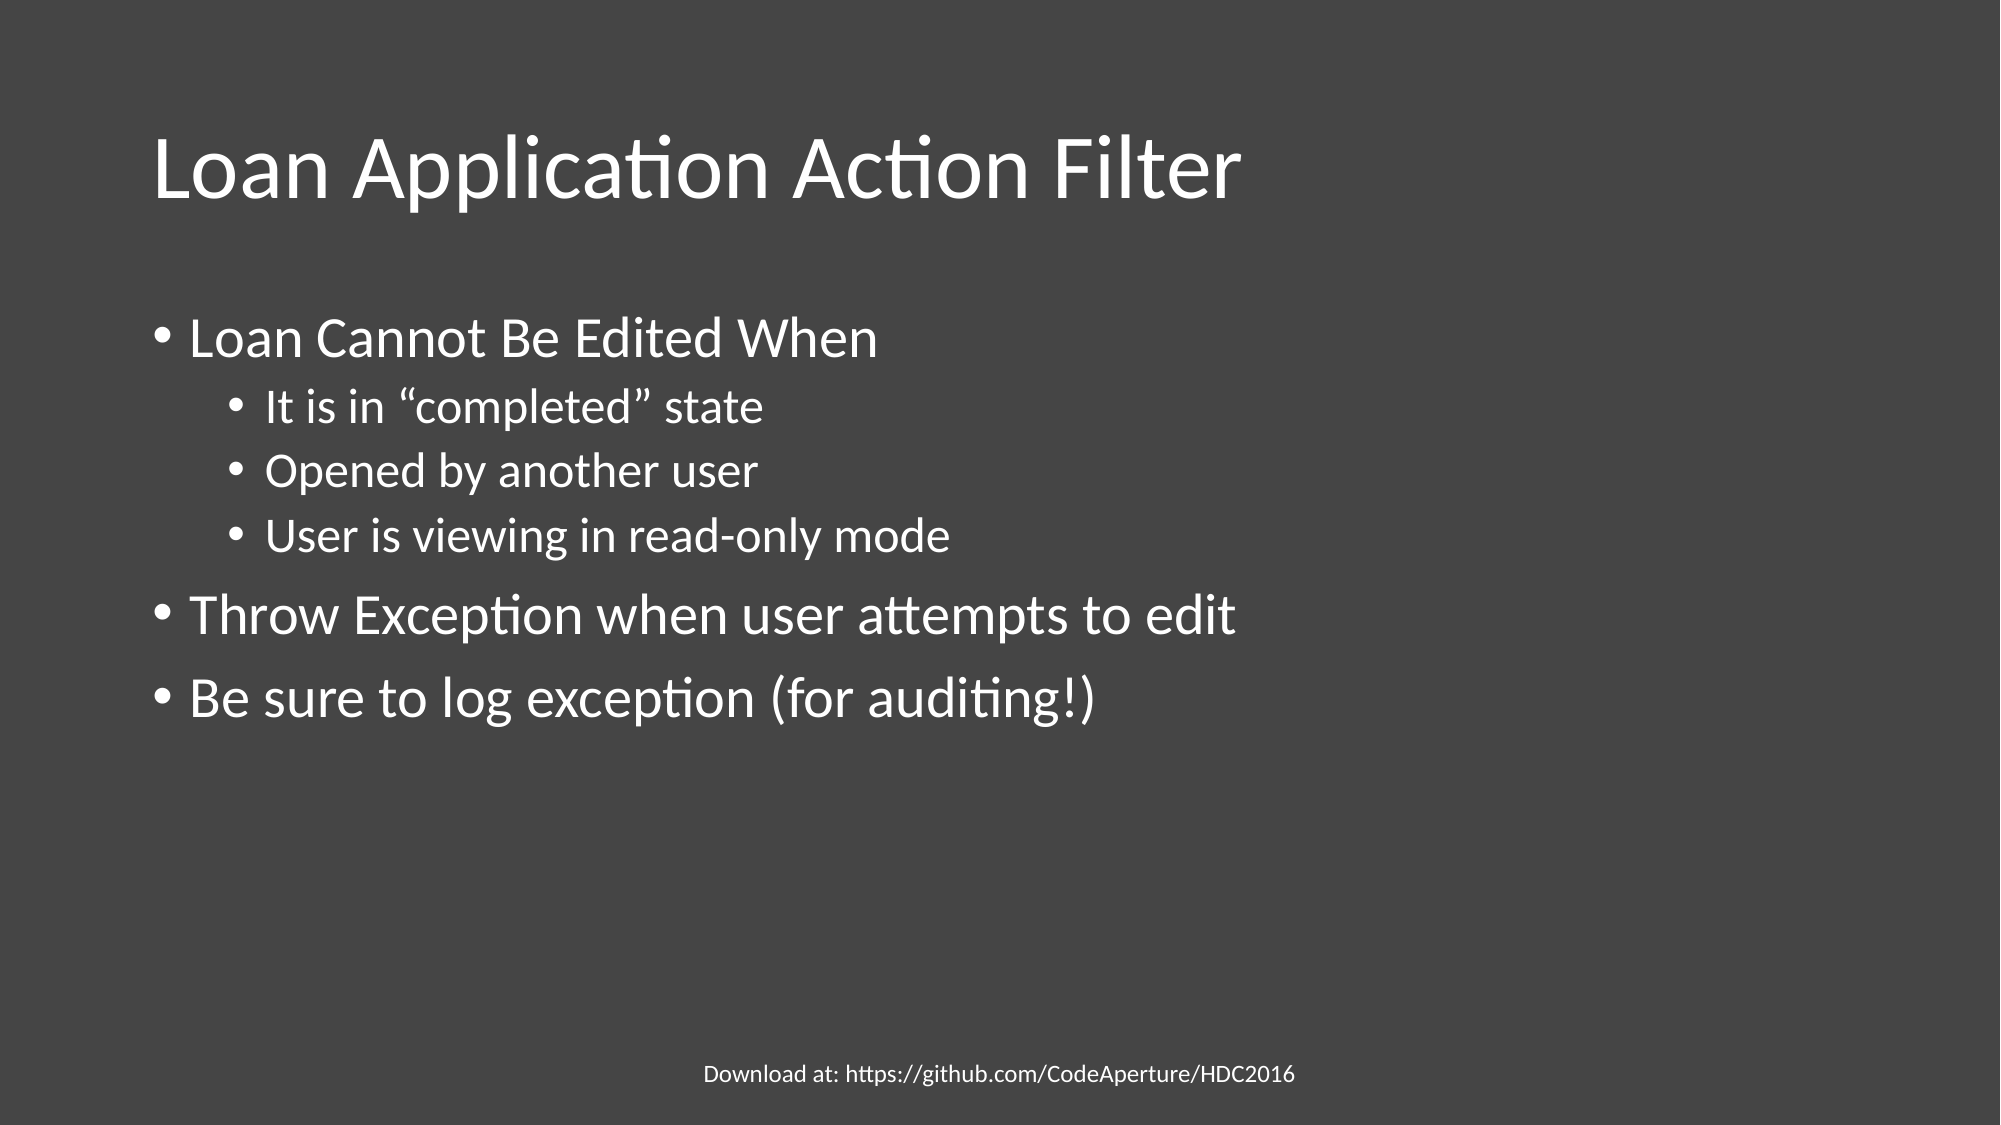

# Loan Application Action Filter
Loan Cannot Be Edited When
It is in “completed” state
Opened by another user
User is viewing in read-only mode
Throw Exception when user attempts to edit
Be sure to log exception (for auditing!)
Download at: https://github.com/CodeAperture/HDC2016